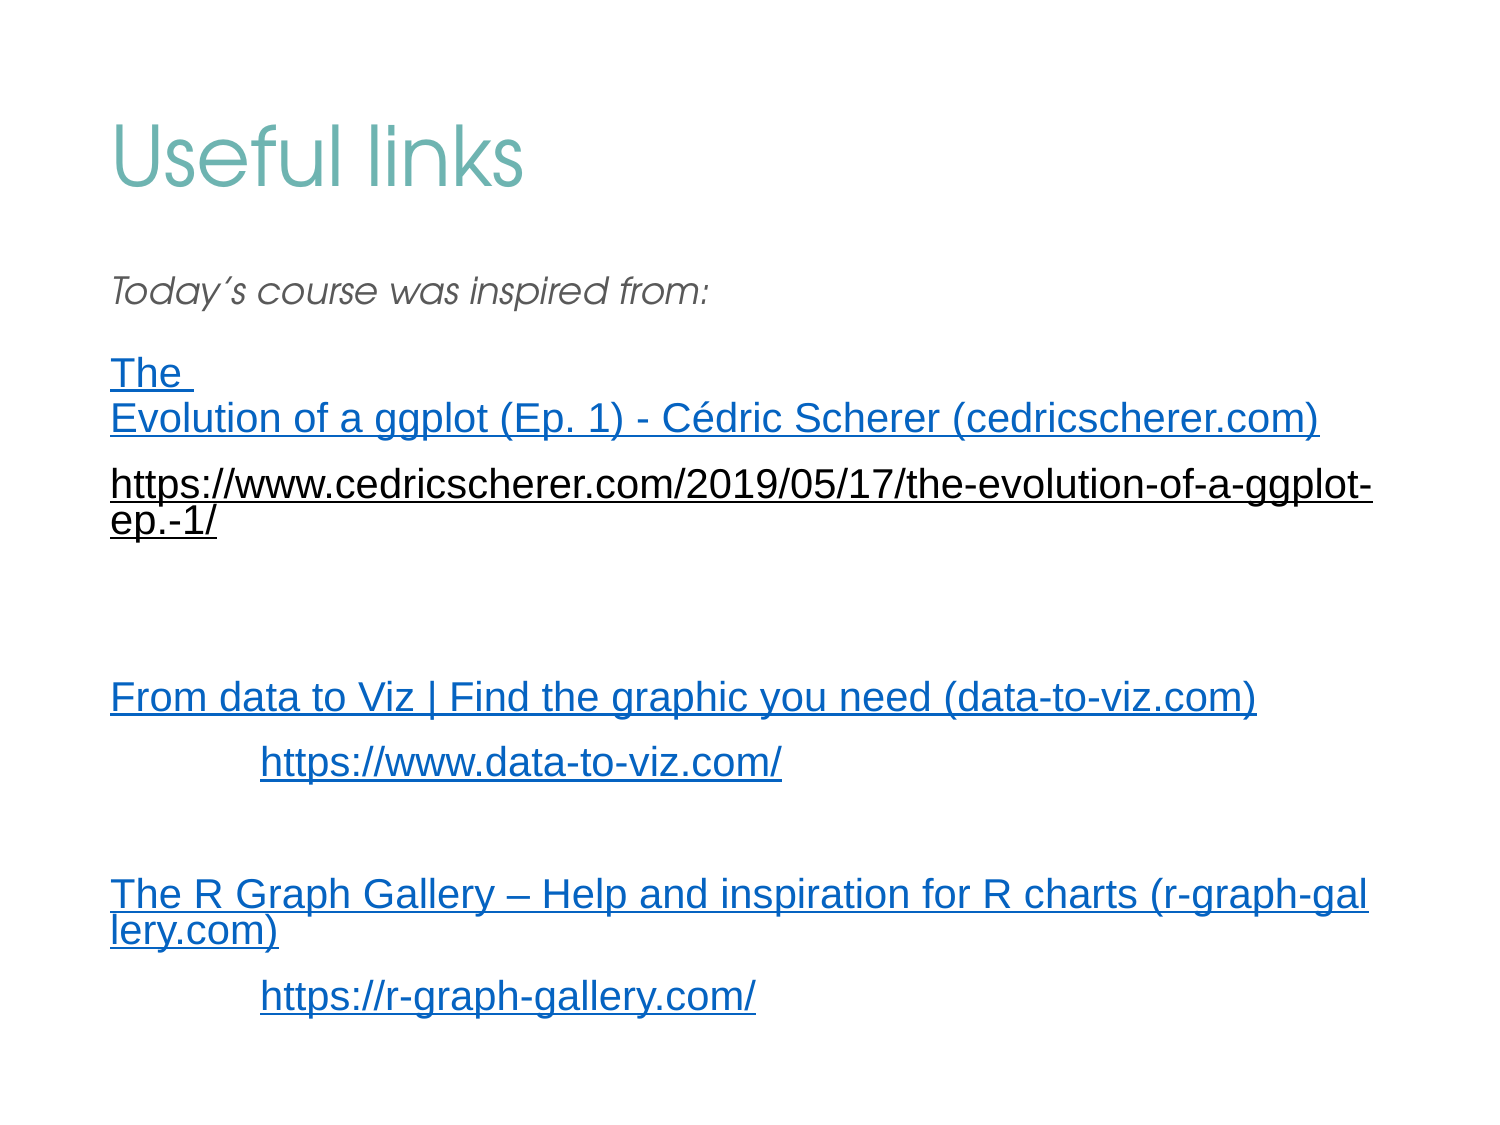

Useful links
Today’s course was inspired from:
The Evolution of a ggplot (Ep. 1) - Cédric Scherer (cedricscherer.com)
https://www.cedricscherer.com/2019/05/17/the-evolution-of-a-ggplot-ep.-1/

From data to Viz | Find the graphic you need (data-to-viz.com)
	https://www.data-to-viz.com/

The R Graph Gallery – Help and inspiration for R charts (r-graph-gallery.com)
	https://r-graph-gallery.com/